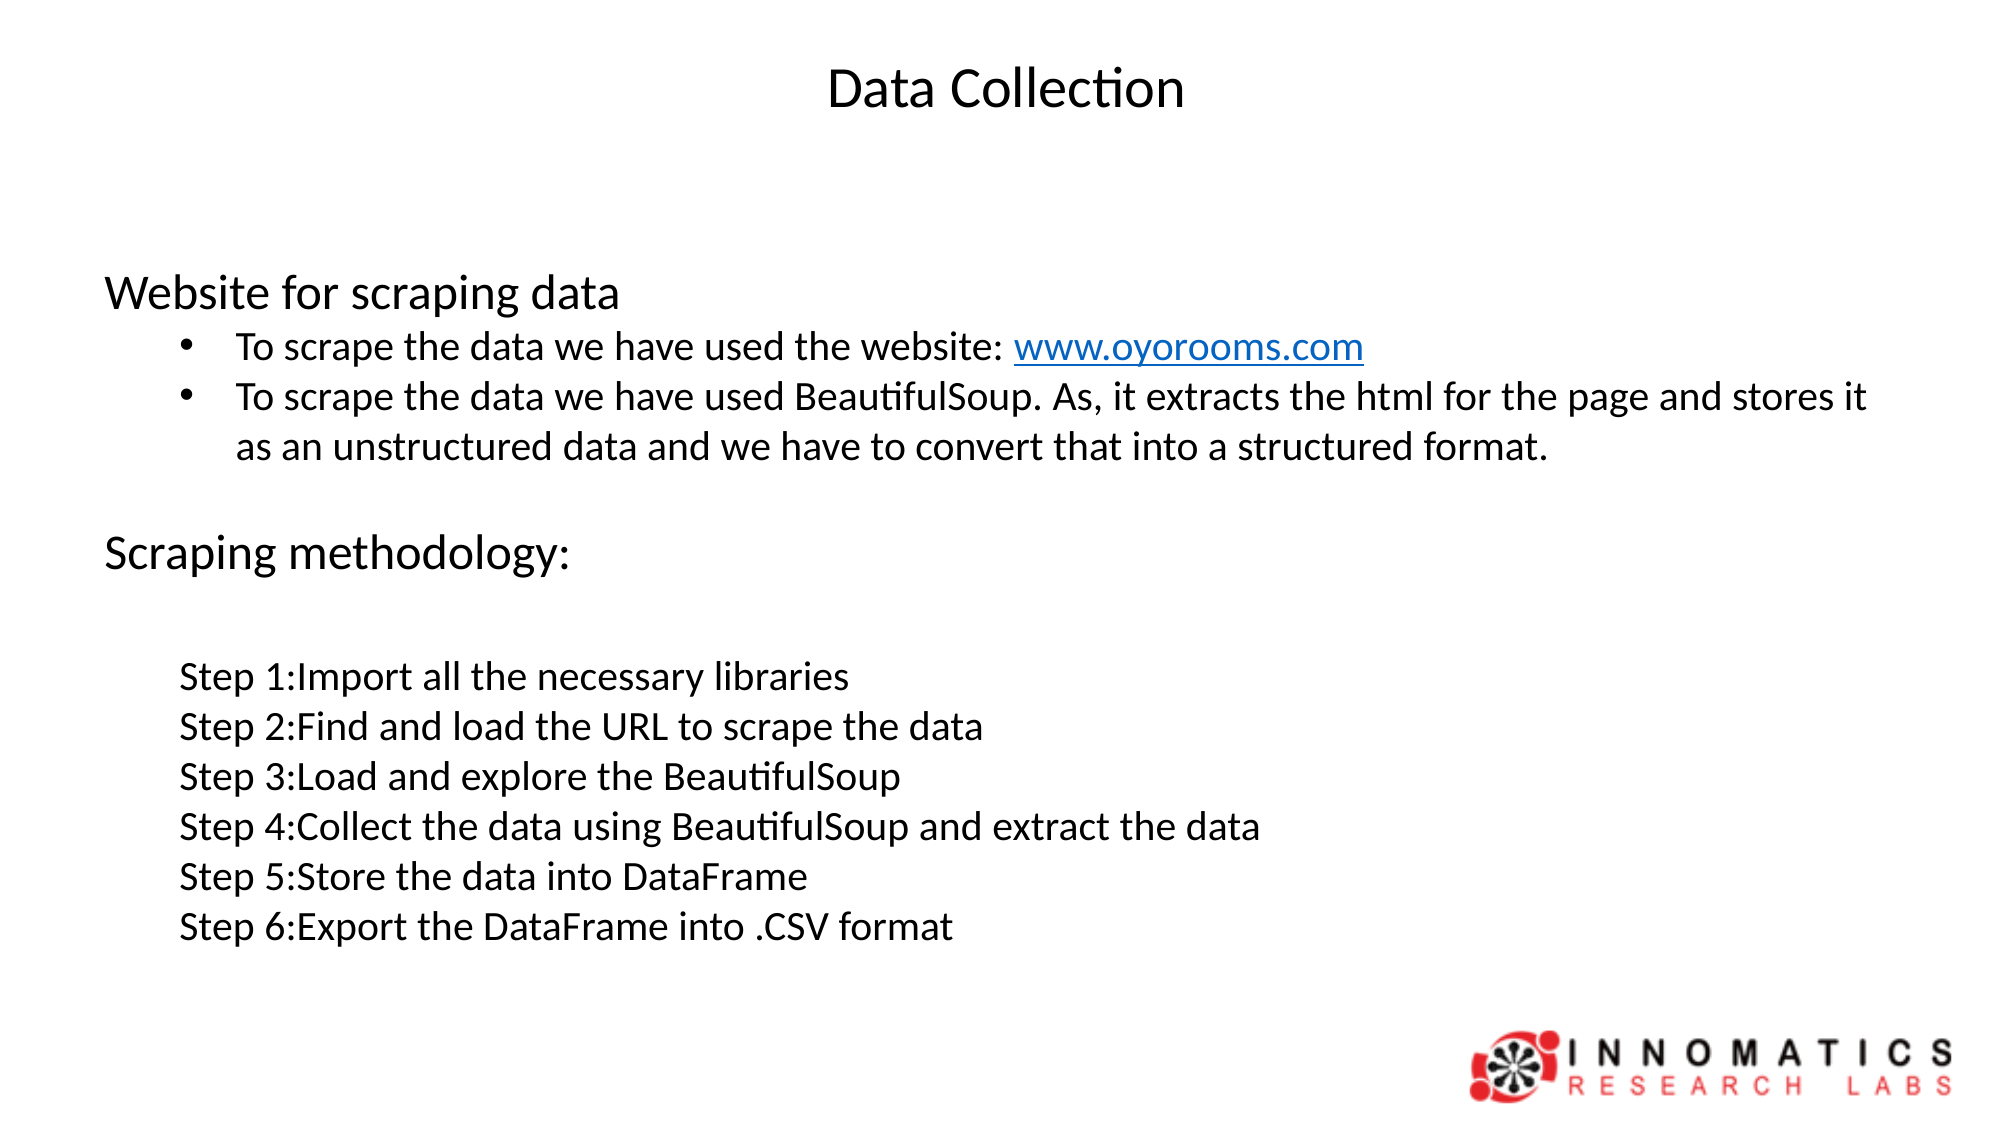

Data Collection

Website for scraping data
To scrape the data we have used the website: www.oyorooms.com
To scrape the data we have used BeautifulSoup. As, it extracts the html for the page and stores it as an unstructured data and we have to convert that into a structured format.

Scraping methodology:

Step 1:Import all the necessary libraries
Step 2:Find and load the URL to scrape the data
Step 3:Load and explore the BeautifulSoup
Step 4:Collect the data using BeautifulSoup and extract the data
Step 5:Store the data into DataFrame
Step 6:Export the DataFrame into .CSV format